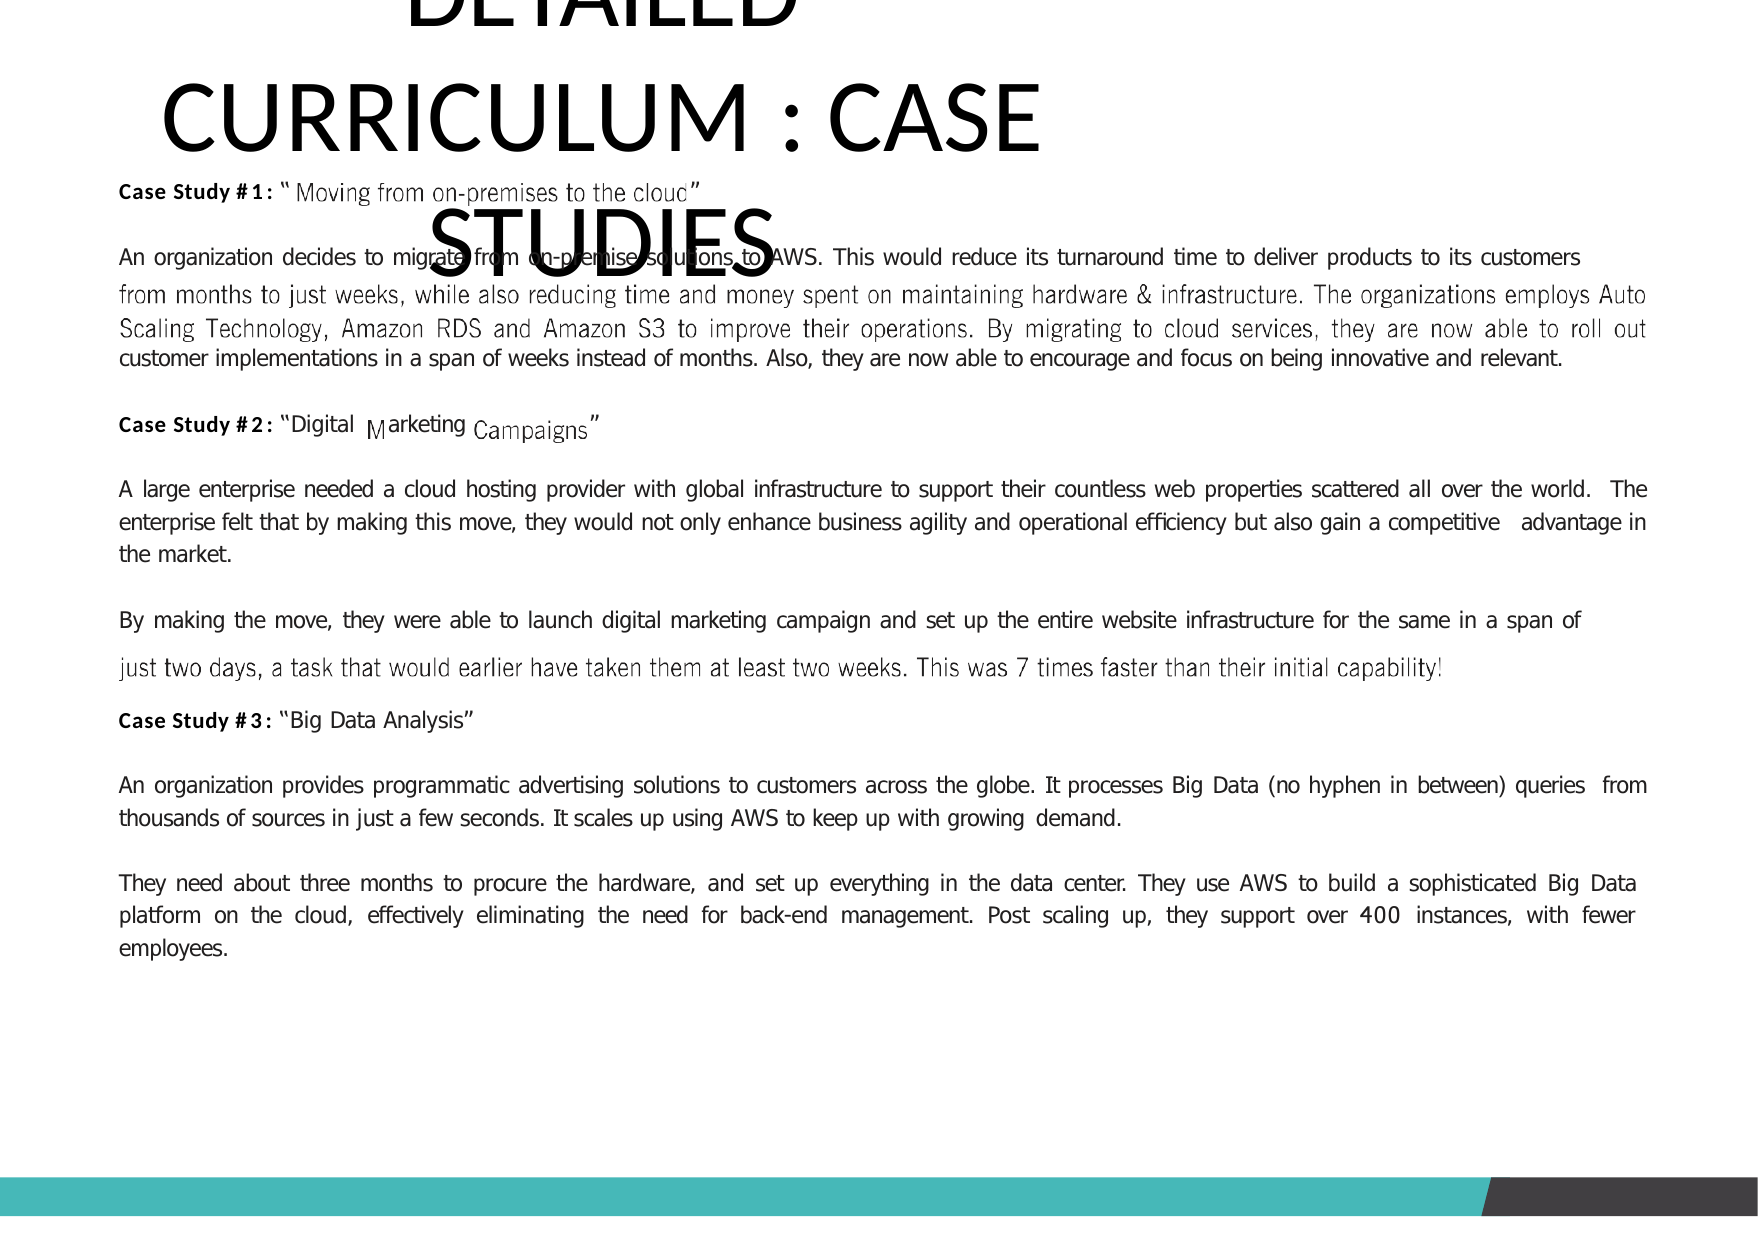

# DETAILED CURRICULUM : CASE STUDIES
Case Study #1: “	”

An organization decides to migrate from on-premise solutions to AWS. This would reduce its turnaround time to deliver products to its customers

customer implementations in a span of weeks instead of months. Also, they are now able to encourage and focus on being innovative and relevant.

Case Study #2: “Digital	arketing	”

A large enterprise needed a cloud hosting provider with global infrastructure to support their countless web properties scattered all over the world.  The enterprise felt that by making this move, they would not only enhance business agility and operational efficiency but also gain a competitive  advantage in the market.

By making the move, they were able to launch digital marketing campaign and set up the entire website infrastructure for the same in a span of

Case Study #3: “Big Data Analysis”

An organization provides programmatic advertising solutions to customers across the globe. It processes Big Data (no hyphen in between) queries  from thousands of sources in just a few seconds. It scales up using AWS to keep up with growing demand.

They need about three months to procure the hardware, and set up everything in the data center. They use AWS to build a sophisticated Big Data  platform on the cloud, effectively eliminating the need for back-end management. Post scaling up, they support over 400 instances, with fewer  employees.